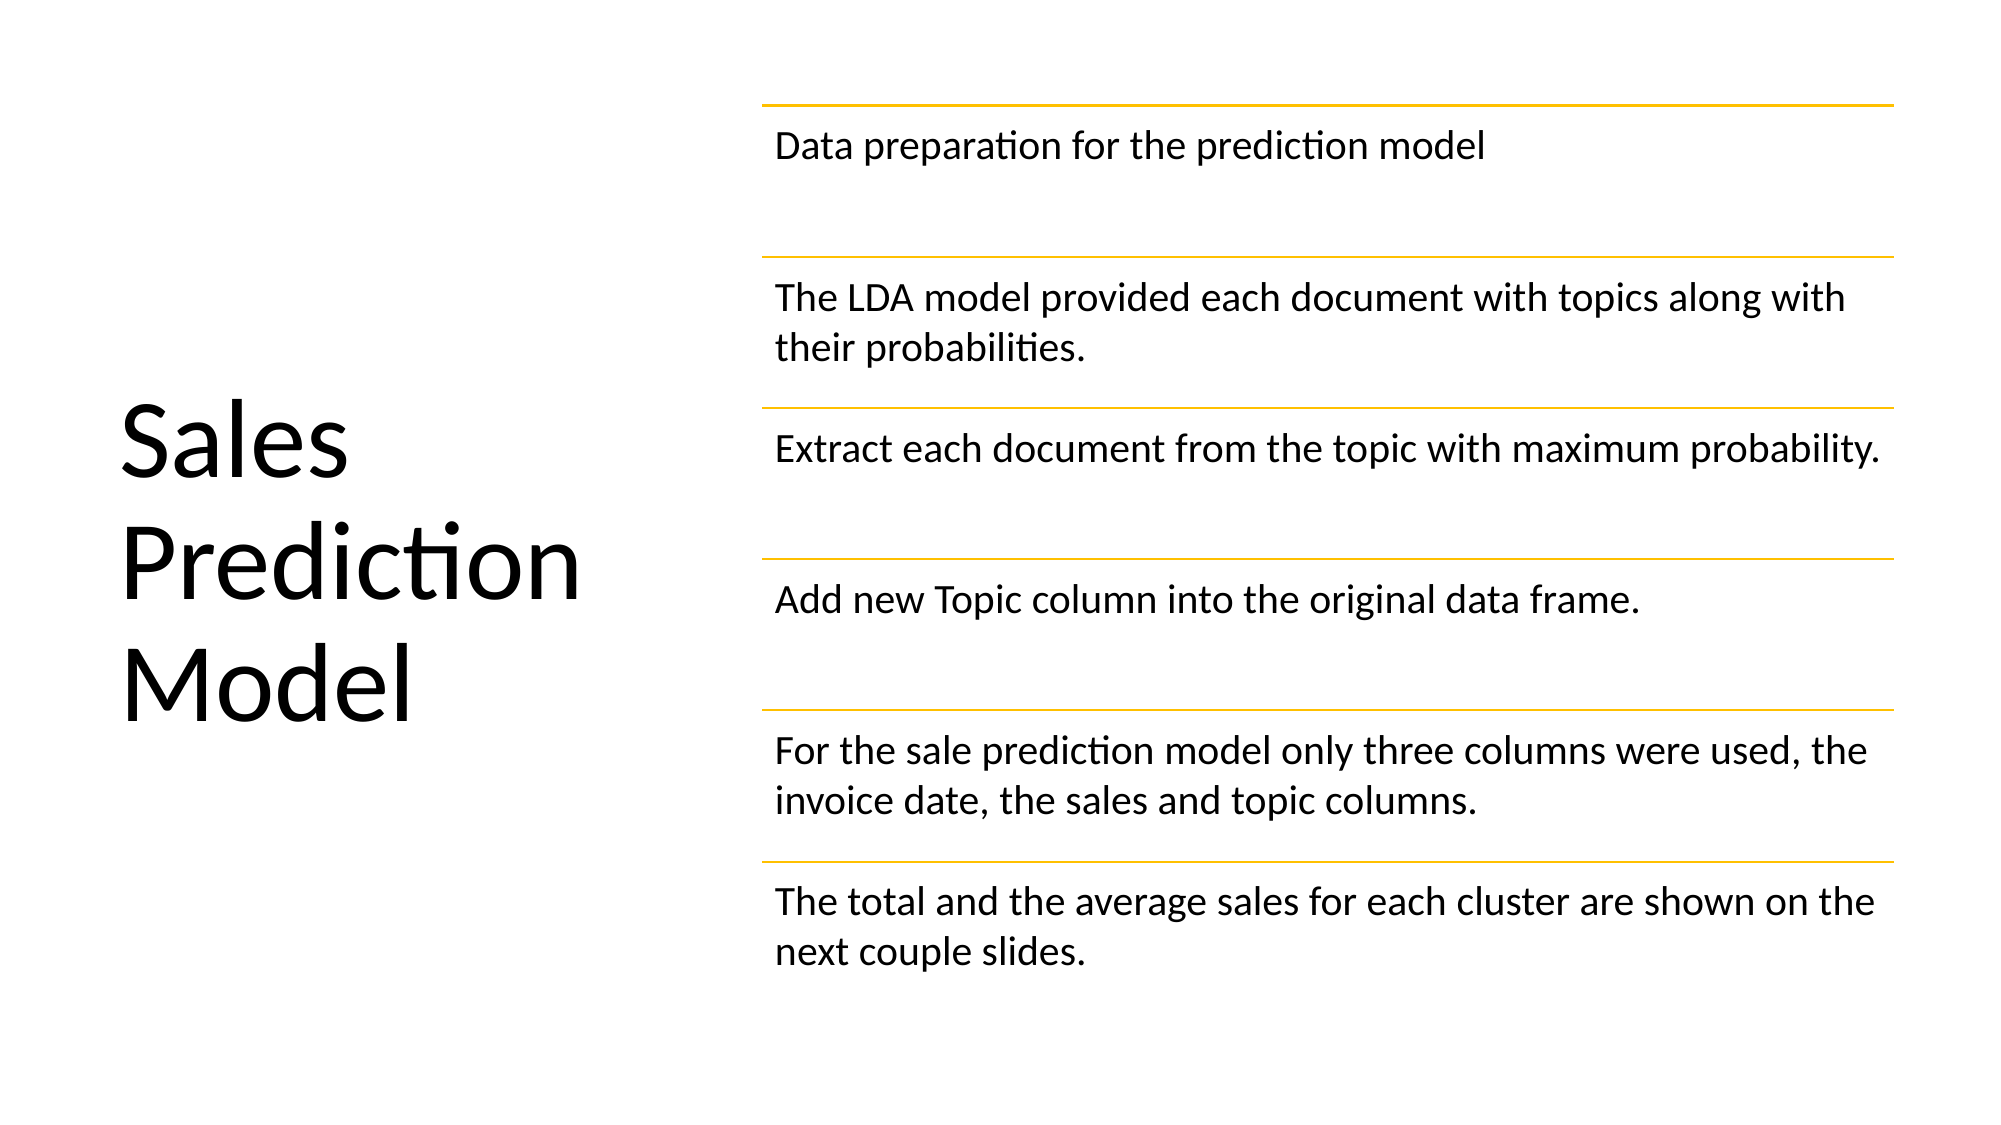

# Sales Prediction Model

Data preparation for the prediction model

The LDA model provided each document with topics along with their probabilities.

Extract each document from the topic with maximum probability.

Add new Topic column into the original data frame.

For the sale prediction model only three columns were used, the invoice date, the sales and topic columns.

The total and the average sales for each cluster are shown on the next couple slides.